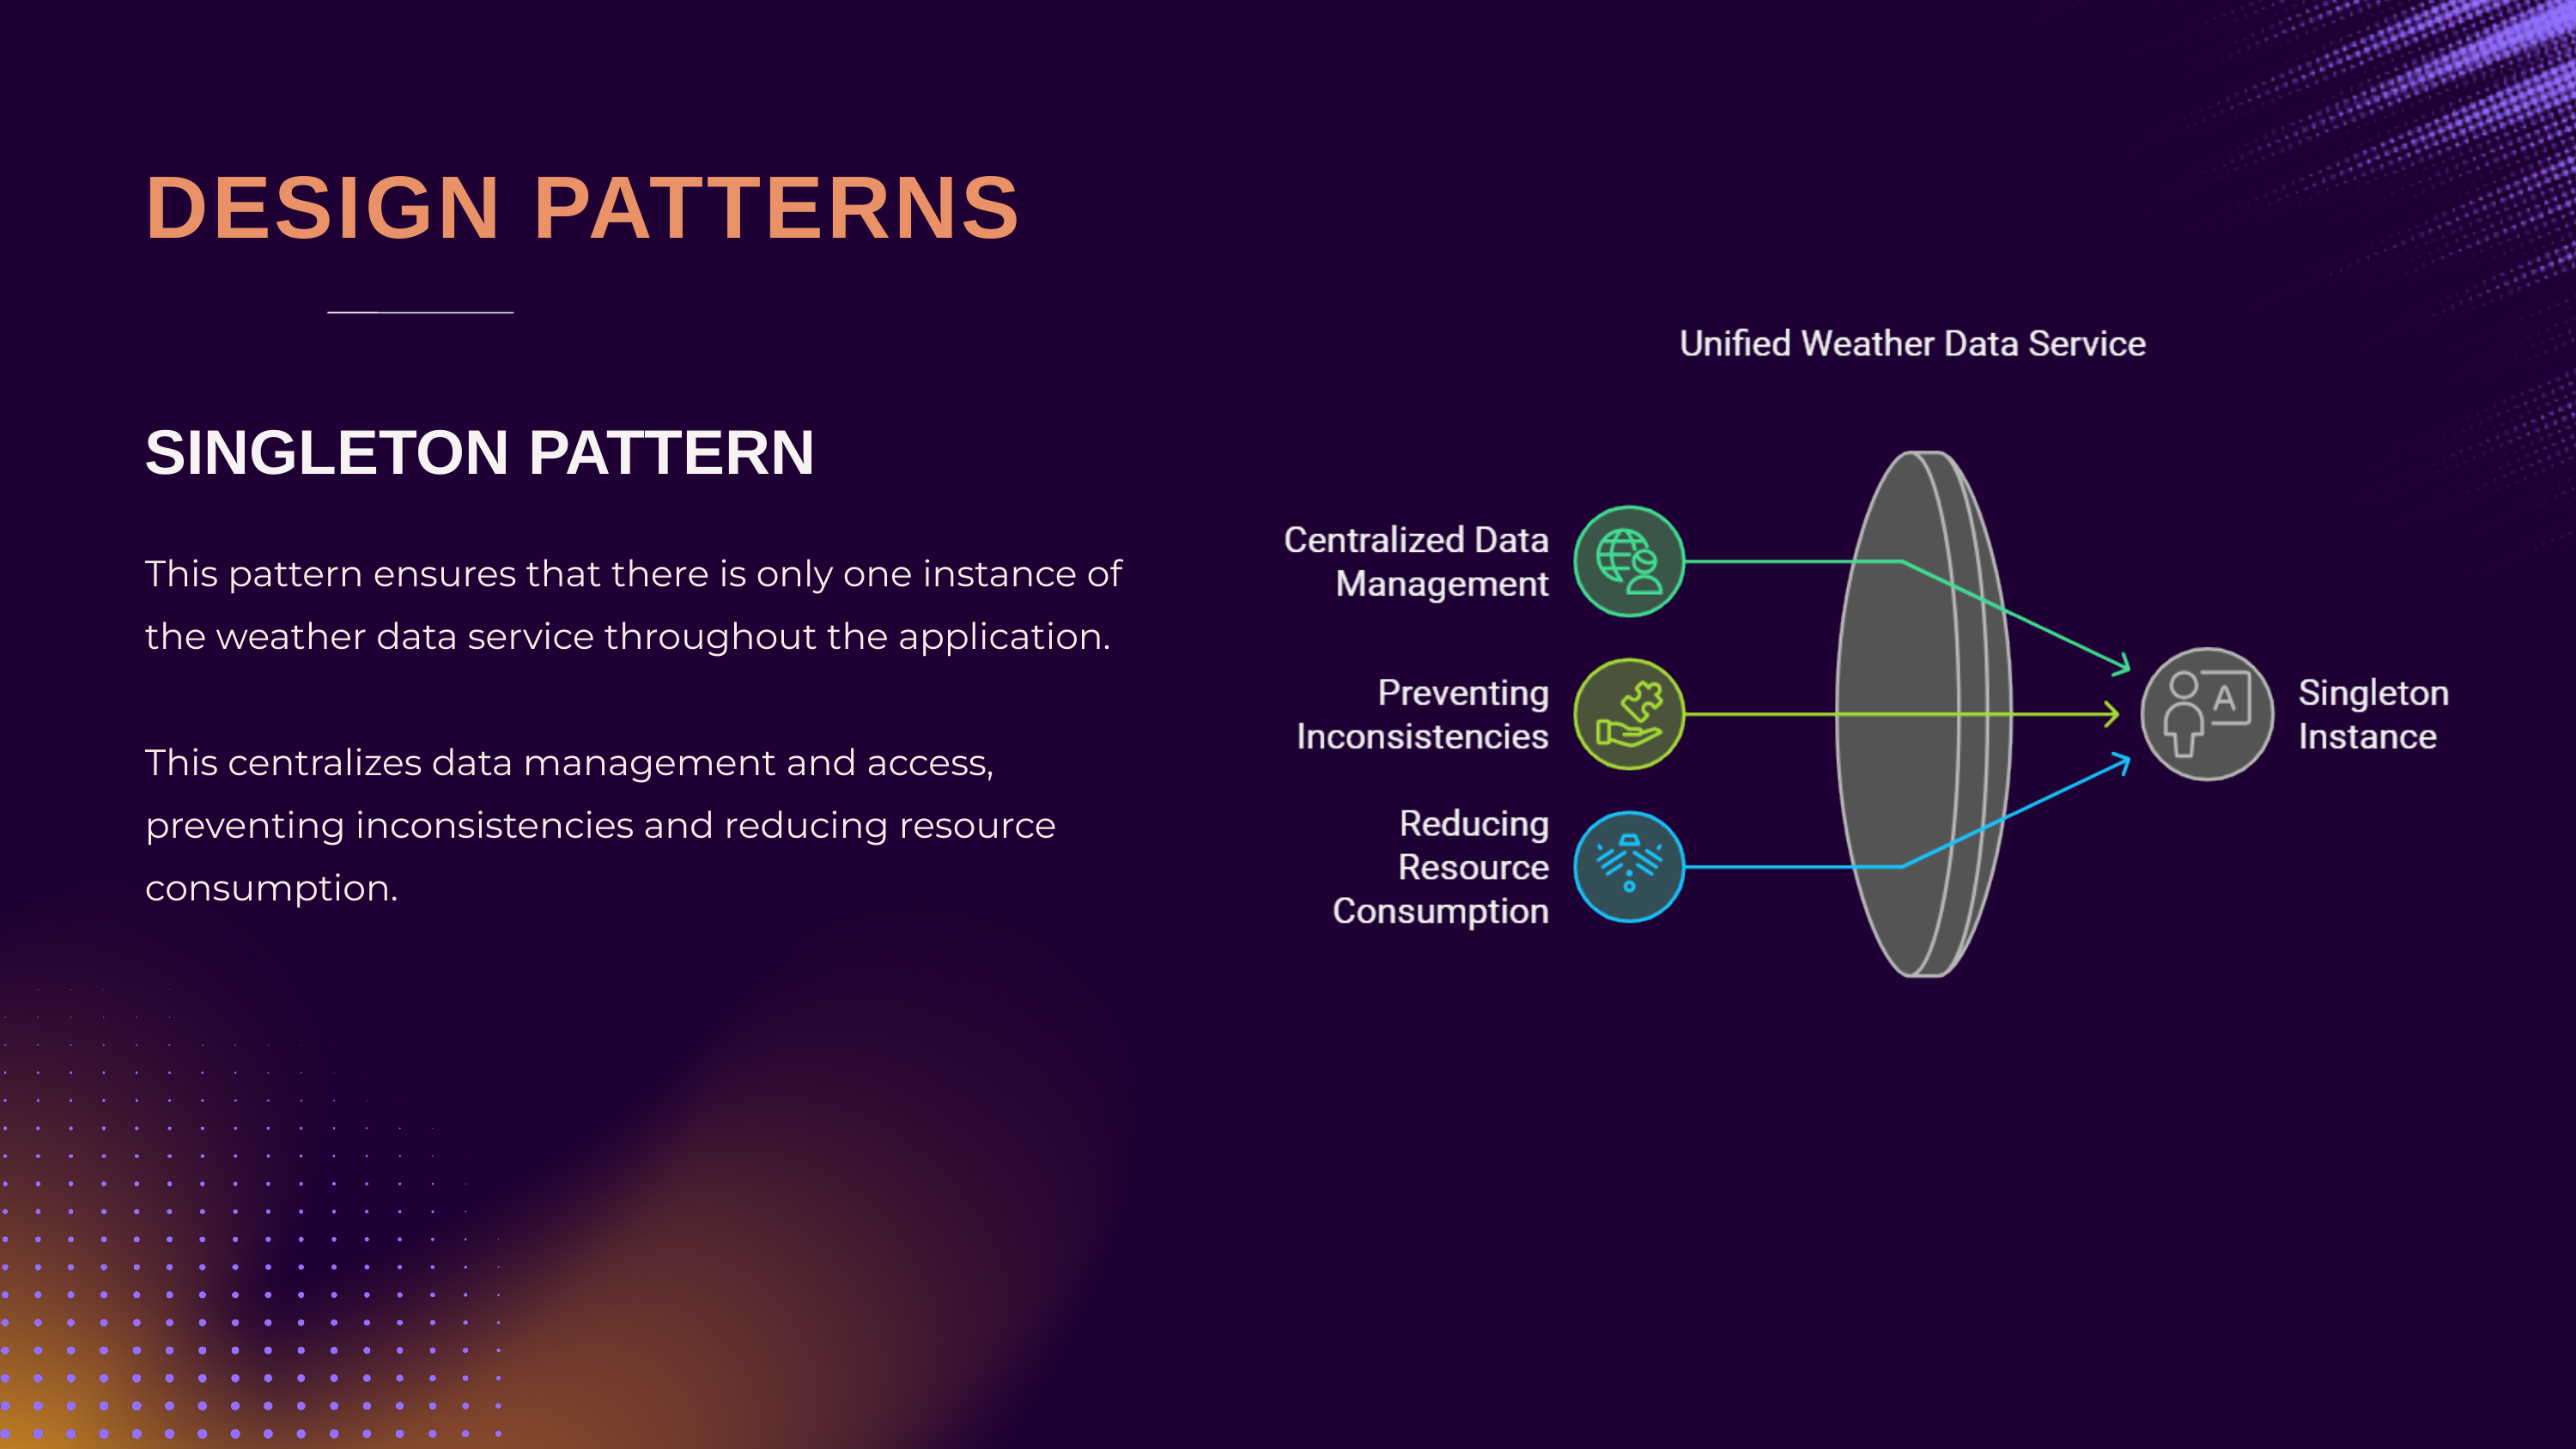

DESIGN PATTERNS

SINGLETON PATTERN
This pattern ensures that there is only one instance of the weather data service throughout the application.

This centralizes data management and access, preventing inconsistencies and reducing resource consumption.